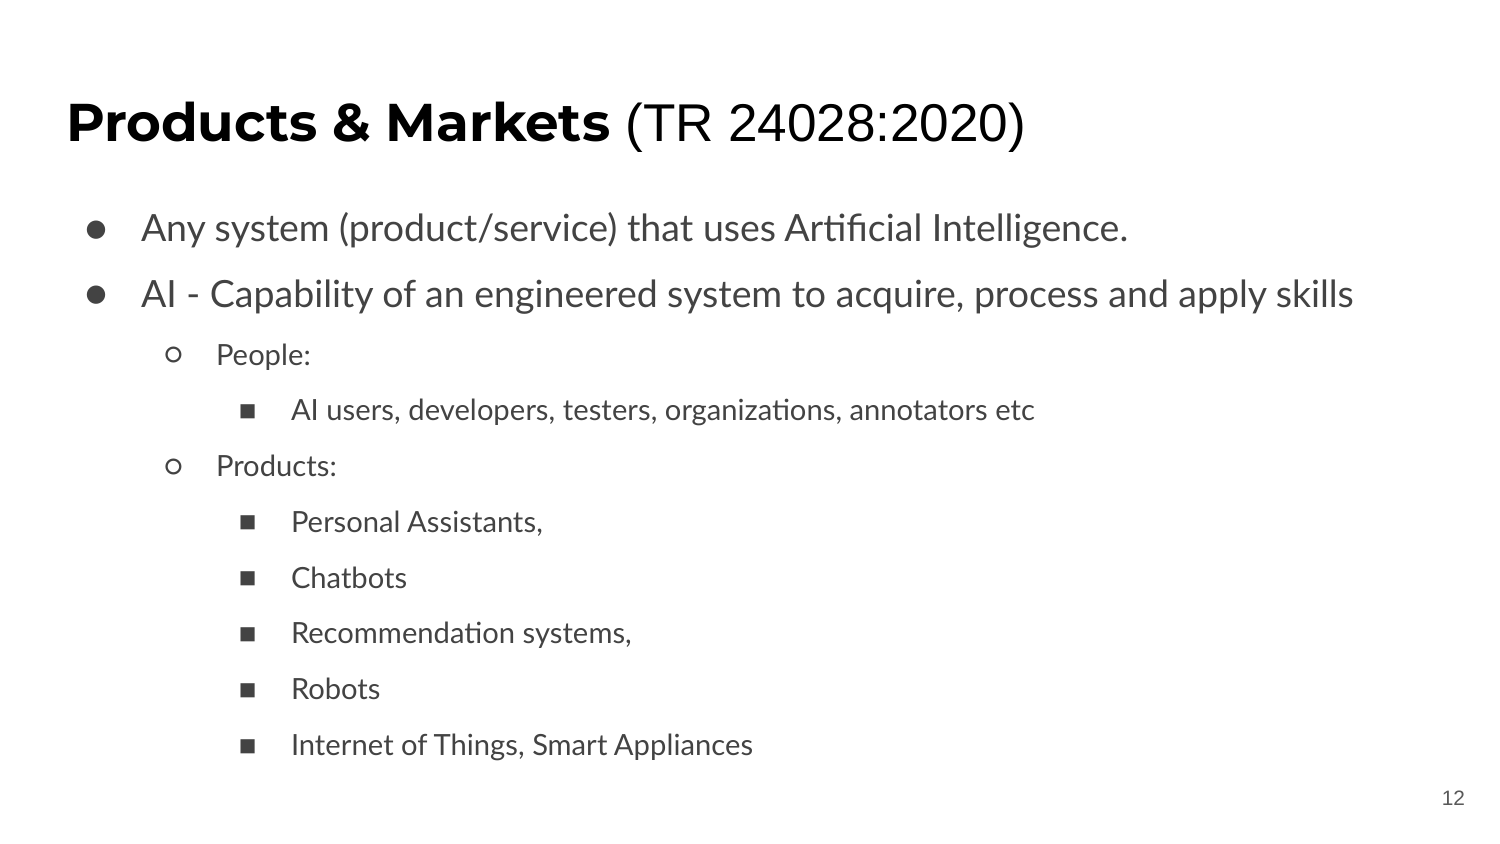

# Products & Markets (TR 24028:2020)

Any system (product/service) that uses Artificial Intelligence.
AI - Capability of an engineered system to acquire, process and apply skills
People:
AI users, developers, testers, organizations, annotators etc
Products:
Personal Assistants,
Chatbots
Recommendation systems,
Robots
Internet of Things, Smart Appliances
12